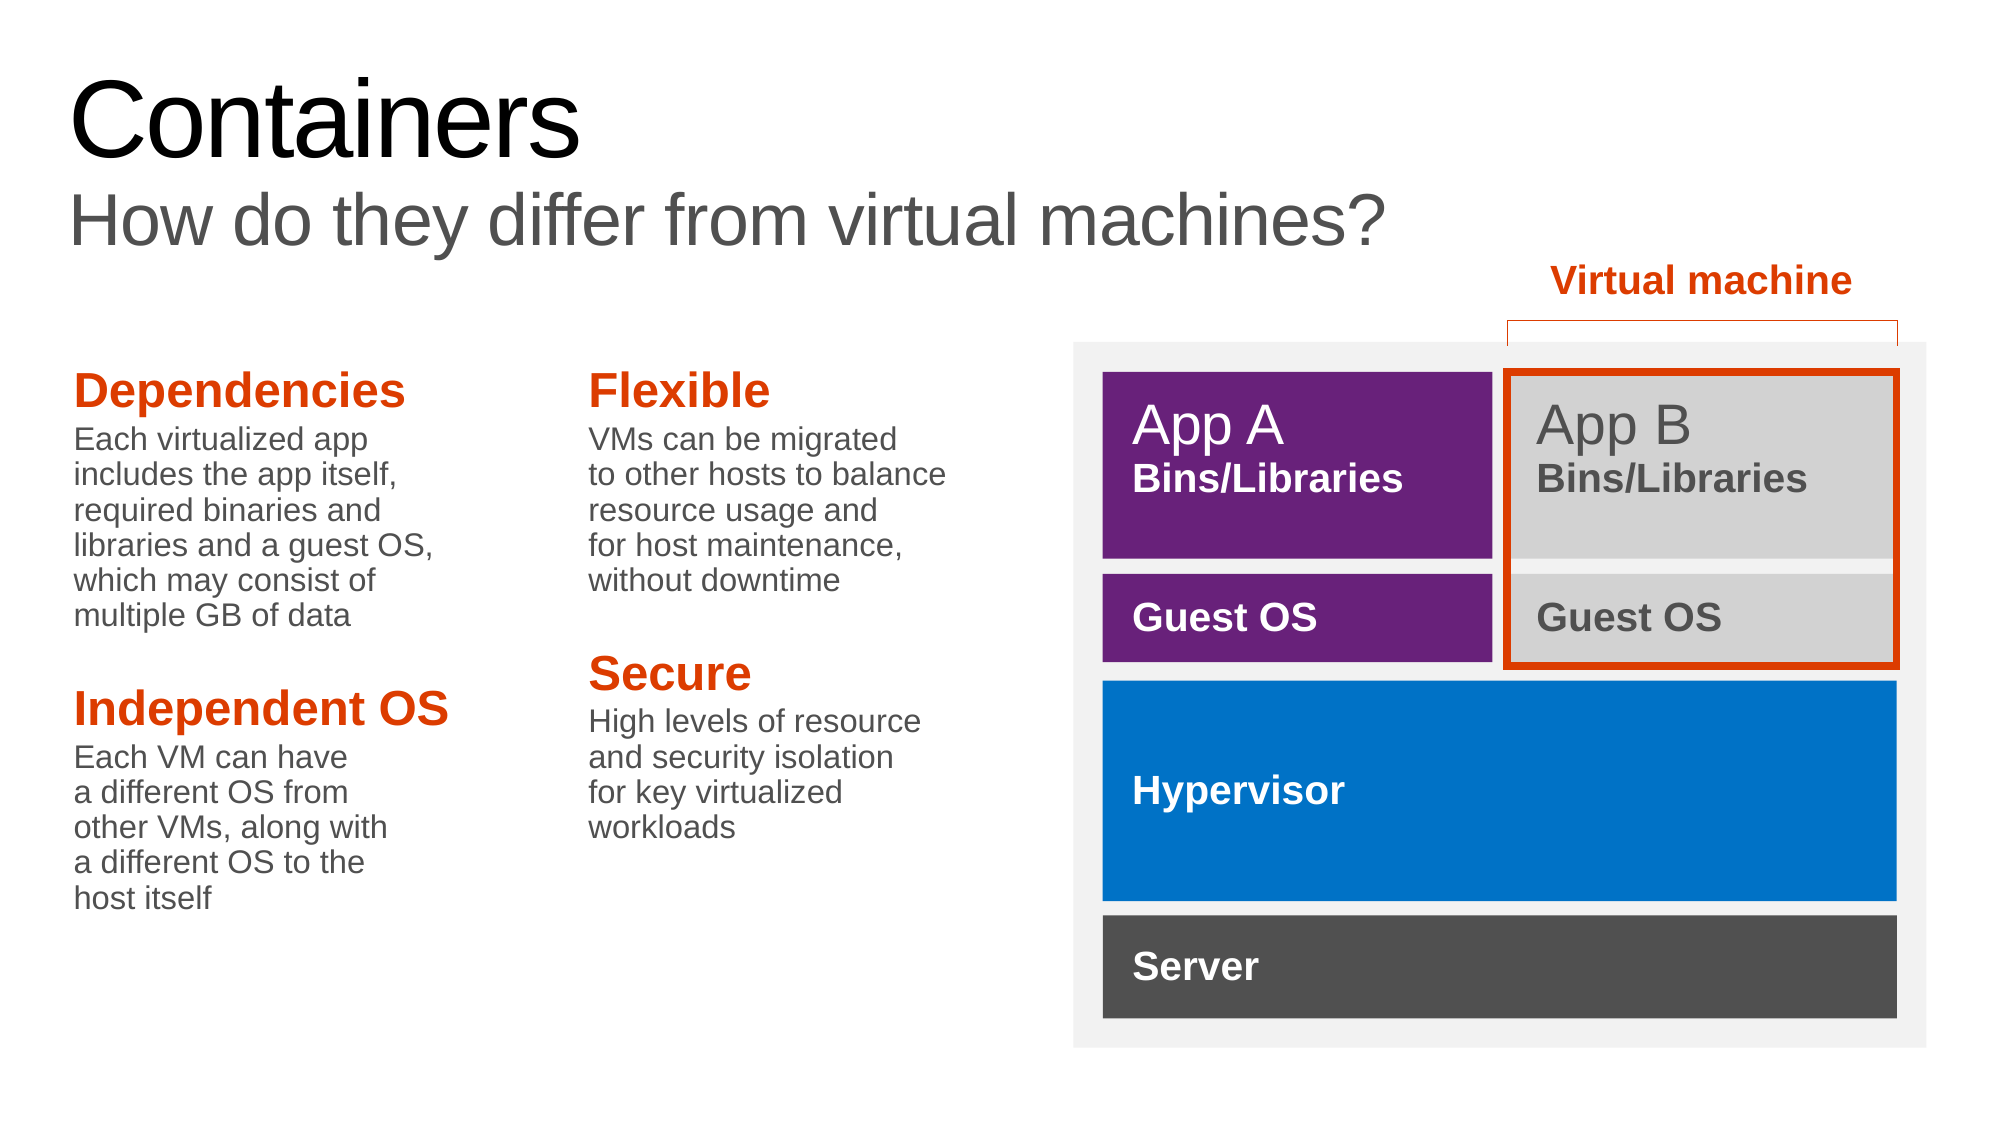

# Containers How do they differ from virtual machines?

Virtual machine
Dependencies
Each virtualized app includes the app itself, required binaries and libraries and a guest OS, which may consist of multiple GB of data
Independent OS
Each VM can have
a different OS from
other VMs, along with
a different OS to the
host itself
Flexible
VMs can be migrated
to other hosts to balance resource usage and
for host maintenance, without downtime
Secure
High levels of resource and security isolation
for key virtualized workloads

App A
Bins/Libraries
App B
Bins/Libraries

Guest OS
Guest OS
Hypervisor
Server